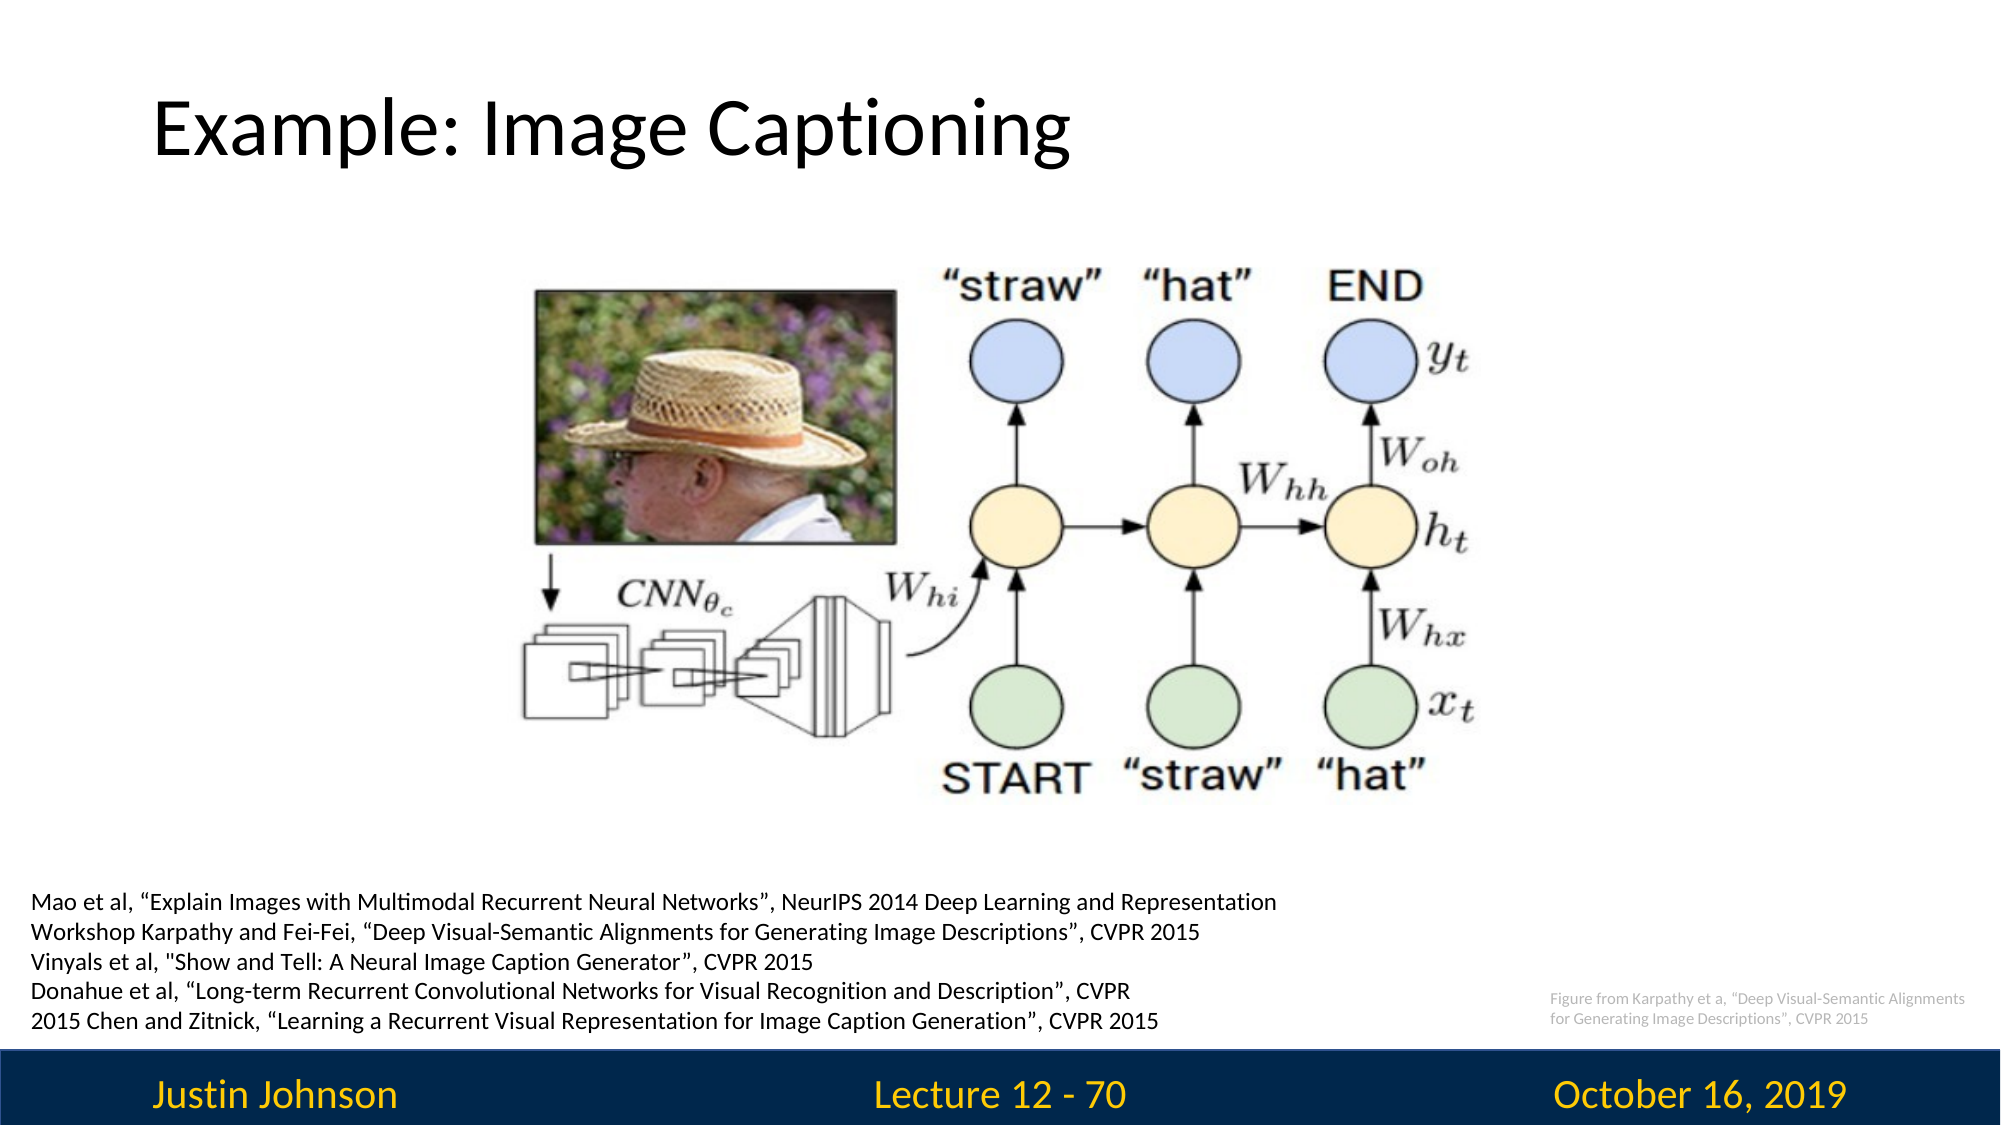

# Example: Image Captioning

Mao et al, “Explain Images with Multimodal Recurrent Neural Networks”, NeurIPS 2014 Deep Learning and Representation Workshop Karpathy and Fei-Fei, “Deep Visual-Semantic Alignments for Generating Image Descriptions”, CVPR 2015
Vinyals et al, "Show and Tell: A Neural Image Caption Generator”, CVPR 2015
Donahue et al, “Long-term Recurrent Convolutional Networks for Visual Recognition and Description”, CVPR 2015 Chen and Zitnick, “Learning a Recurrent Visual Representation for Image Caption Generation”, CVPR 2015
Figure from Karpathy et a, “Deep Visual-Semantic Alignments for Generating Image Descriptions”, CVPR 2015
Justin Johnson
October 16, 2019
Lecture 12 - 70